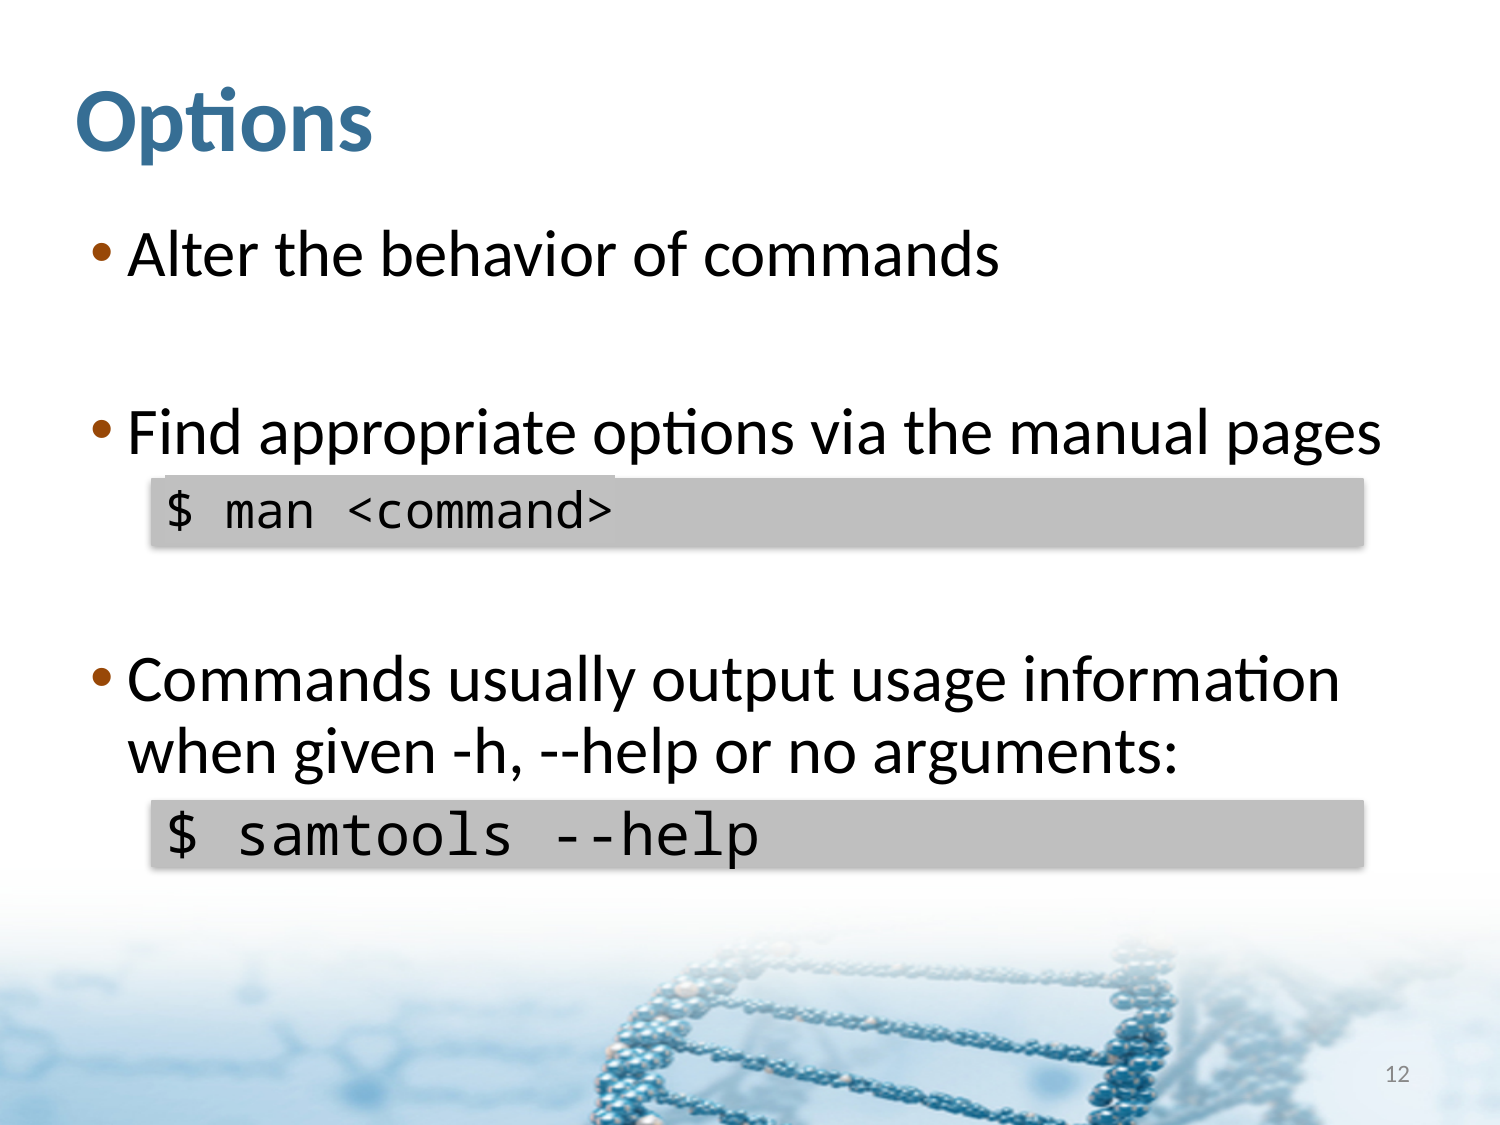

# Options
Alter the behavior of commands

Find appropriate options via the manual pages
$ man <command>

Commands usually output usage information when given -h, --help or no arguments:
$ samtools --help

12